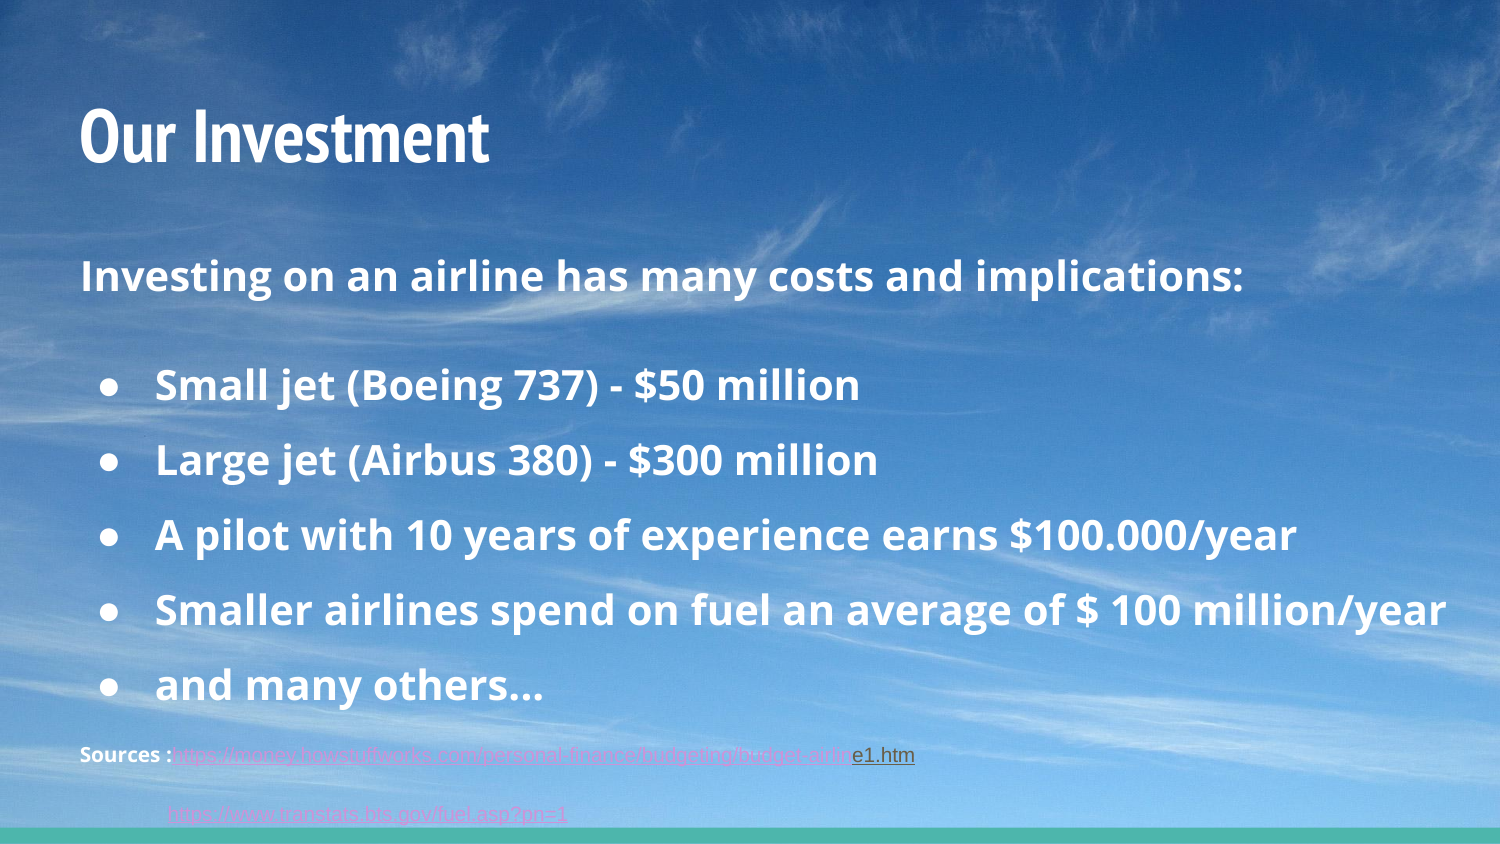

# Our Investment
Investing on an airline has many costs and implications:
Small jet (Boeing 737) - $50 million
Large jet (Airbus 380) - $300 million
A pilot with 10 years of experience earns $100.000/year
Smaller airlines spend on fuel an average of $ 100 million/year
and many others...
Sources :https://money.howstuffworks.com/personal-finance/budgeting/budget-airline1.htm
                https://www.transtats.bts.gov/fuel.asp?pn=1